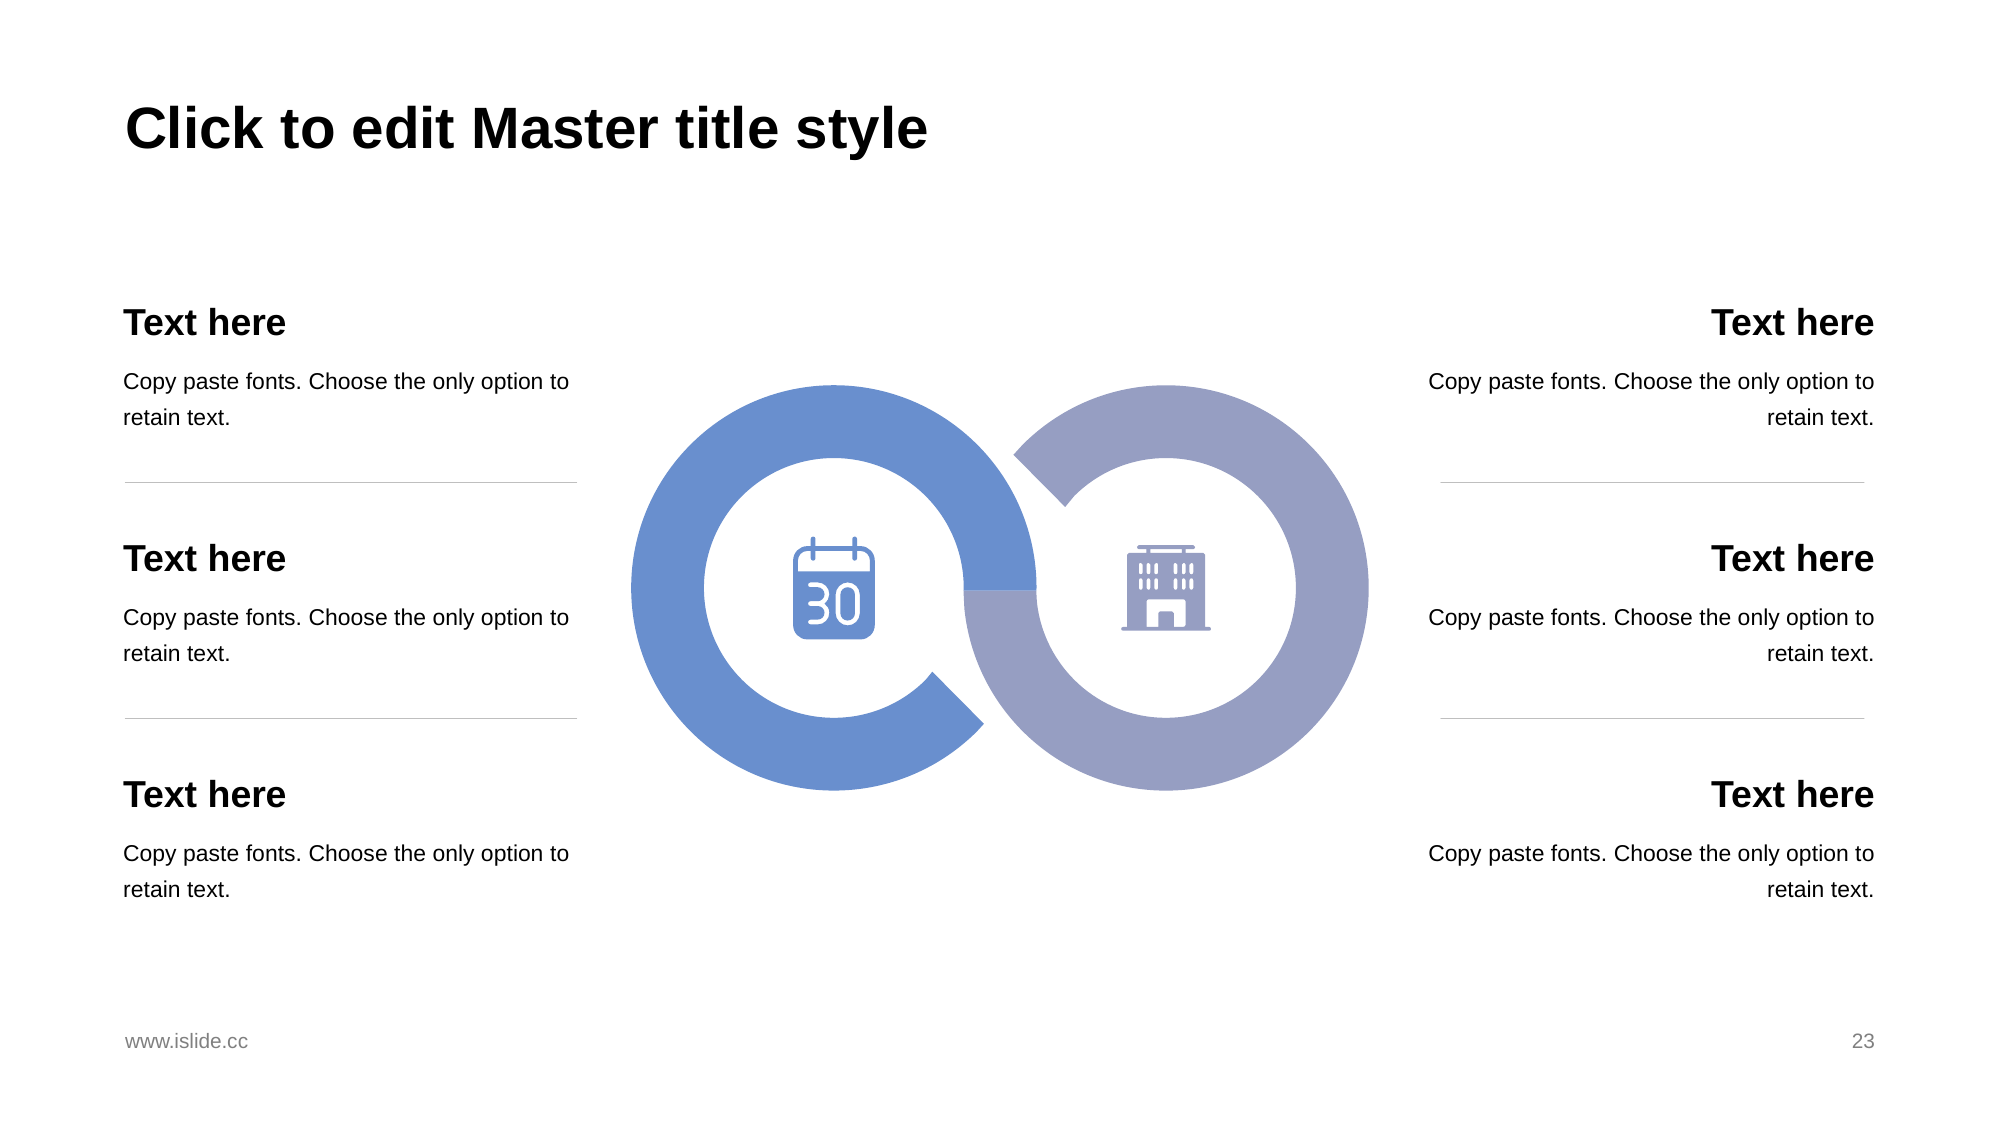

# Click to edit Master title style
Text here
Text here
Copy paste fonts. Choose the only option to retain text.
Copy paste fonts. Choose the only option to retain text.

Text here
Text here
Copy paste fonts. Choose the only option to retain text.
Copy paste fonts. Choose the only option to retain text.
Text here
Text here
Copy paste fonts. Choose the only option to retain text.
Copy paste fonts. Choose the only option to retain text.
www.islide.cc
23